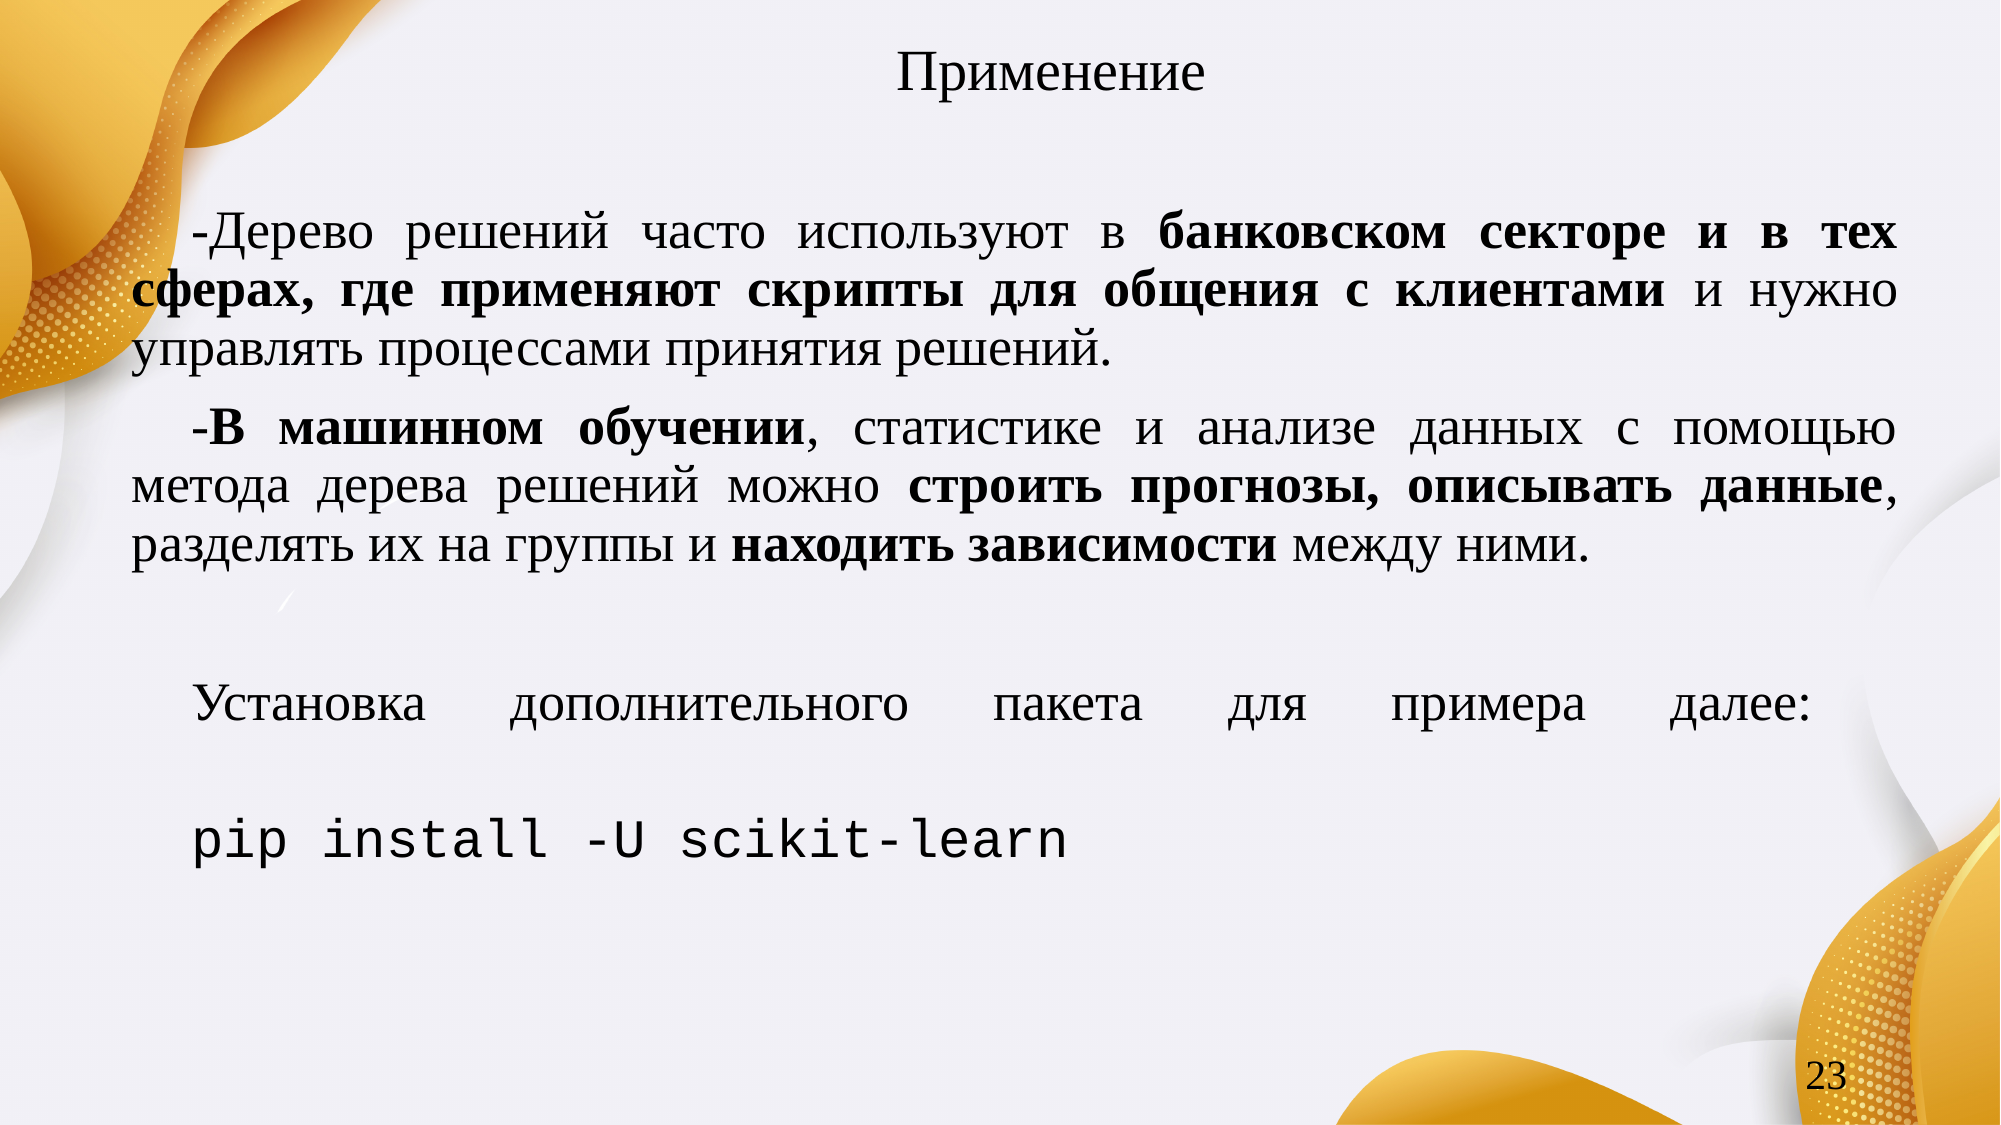

# Применение
-Дерево решений часто используют в банковском секторе и в тех сферах, где применяют скрипты для общения с клиентами и нужно управлять процессами принятия решений.
-В машинном обучении, статистике и анализе данных с помощью метода дерева решений можно строить прогнозы, описывать данные, разделять их на группы и находить зависимости между ними.

Установка дополнительного пакета для примера далее:
pip install -U scikit-learn
23